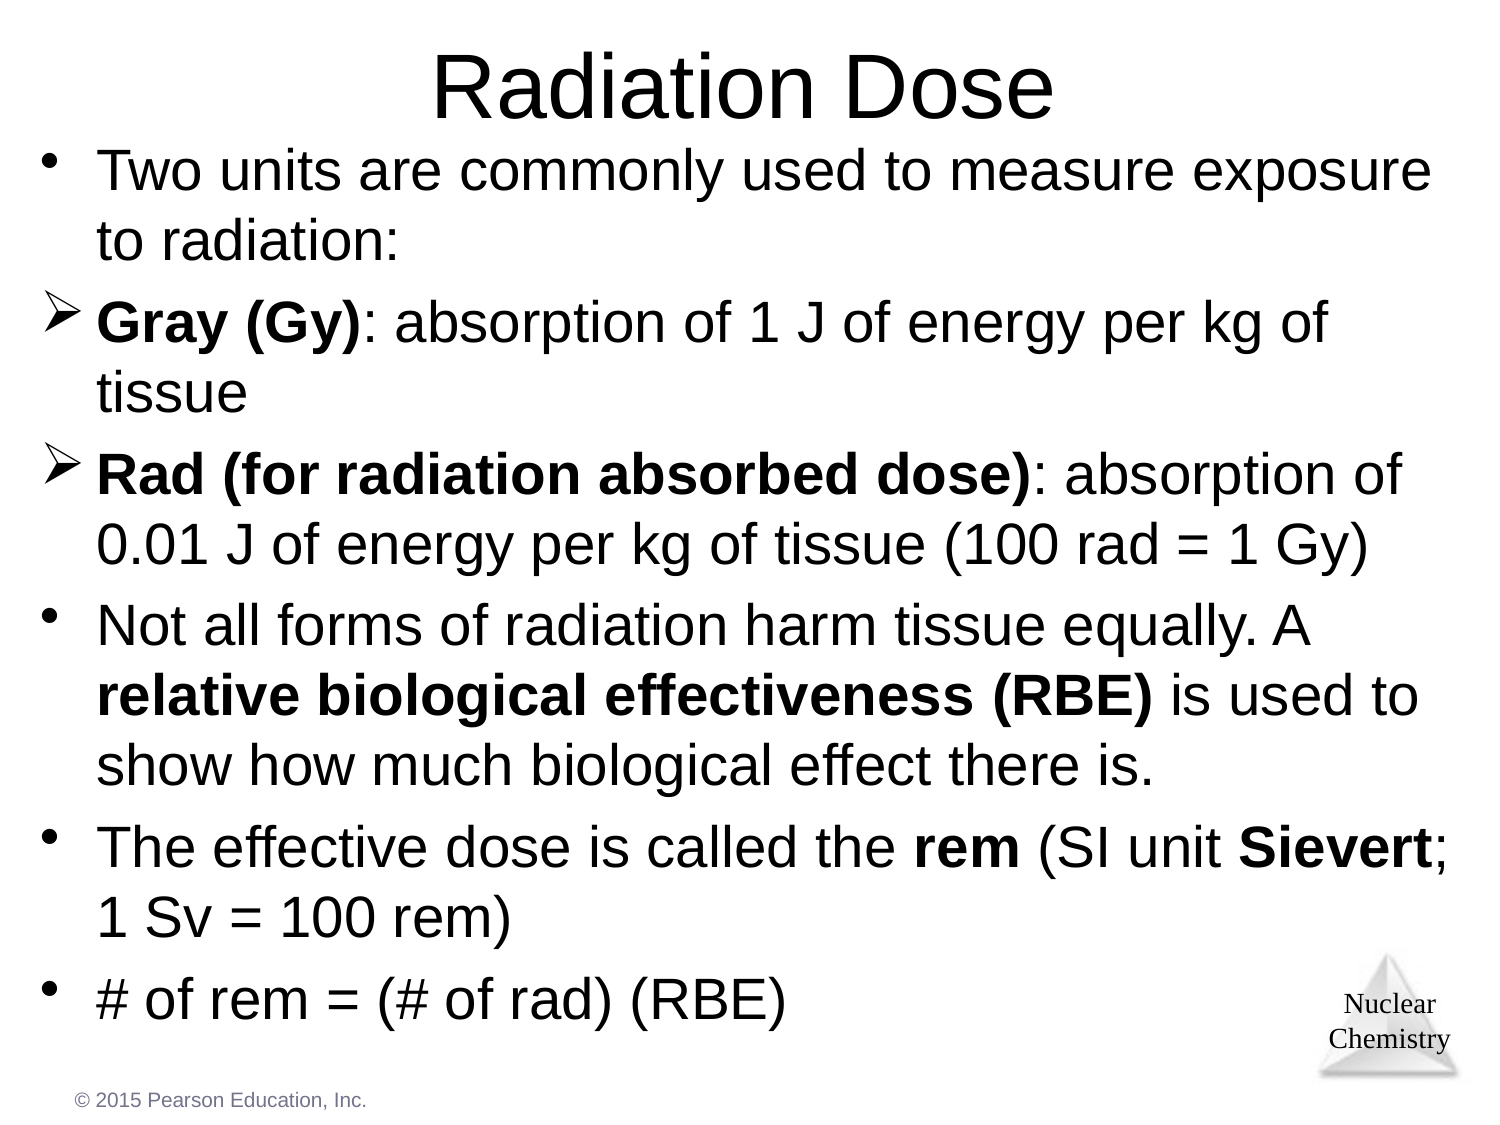

Radiation Dose
Two units are commonly used to measure exposure to radiation:
Gray (Gy): absorption of 1 J of energy per kg of tissue
Rad (for radiation absorbed dose): absorption of 0.01 J of energy per kg of tissue (100 rad = 1 Gy)
Not all forms of radiation harm tissue equally. A relative biological effectiveness (RBE) is used to show how much biological effect there is.
The effective dose is called the rem (SI unit Sievert; 1 Sv = 100 rem)
# of rem = (# of rad) (RBE)